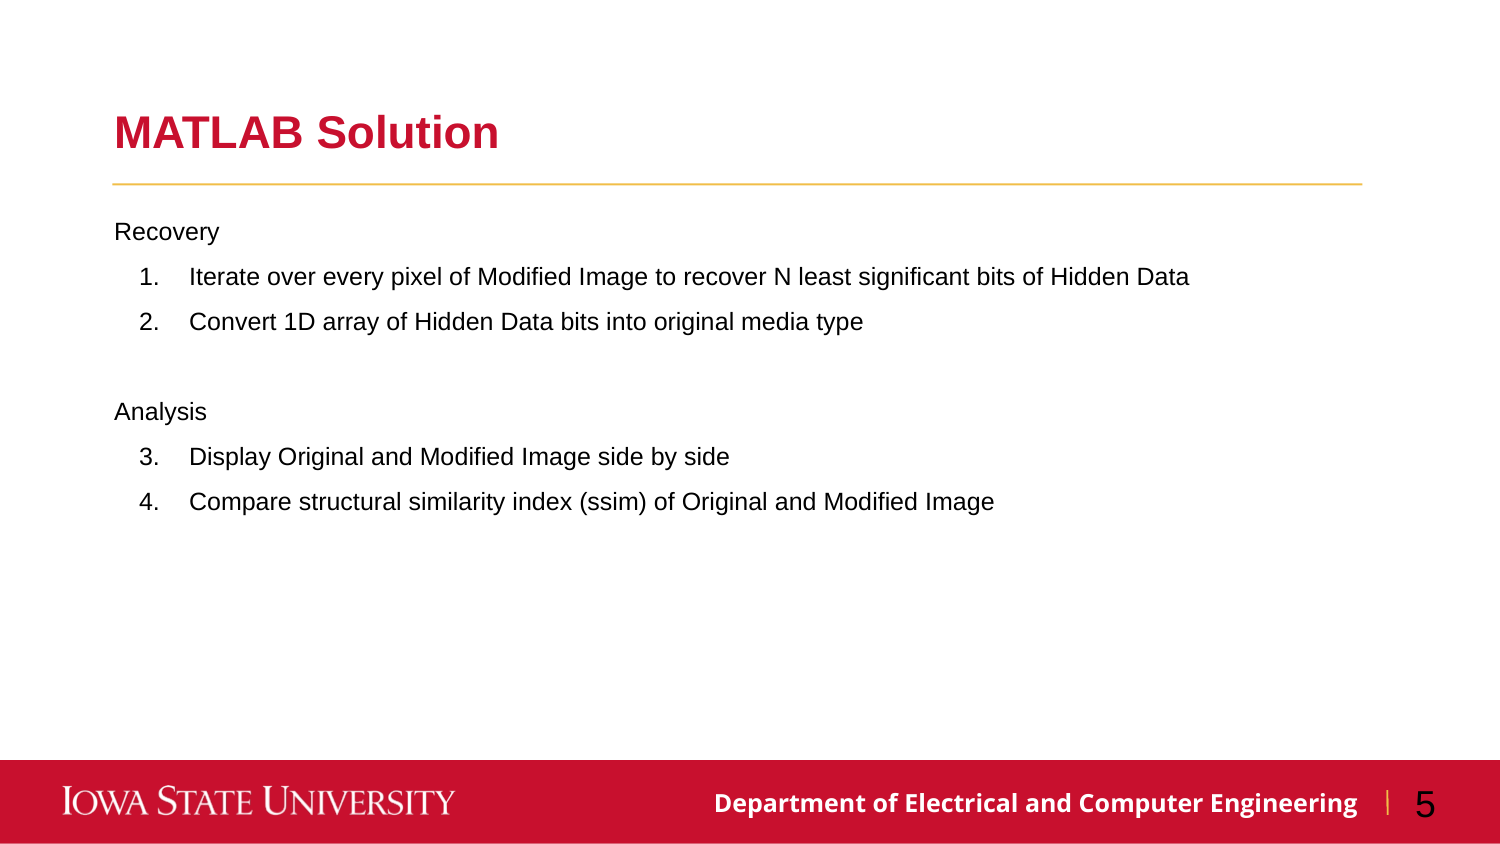

MATLAB Solution

Recovery
Iterate over every pixel of Modified Image to recover N least significant bits of Hidden Data
Convert 1D array of Hidden Data bits into original media type

Analysis
Display Original and Modified Image side by side
Compare structural similarity index (ssim) of Original and Modified Image